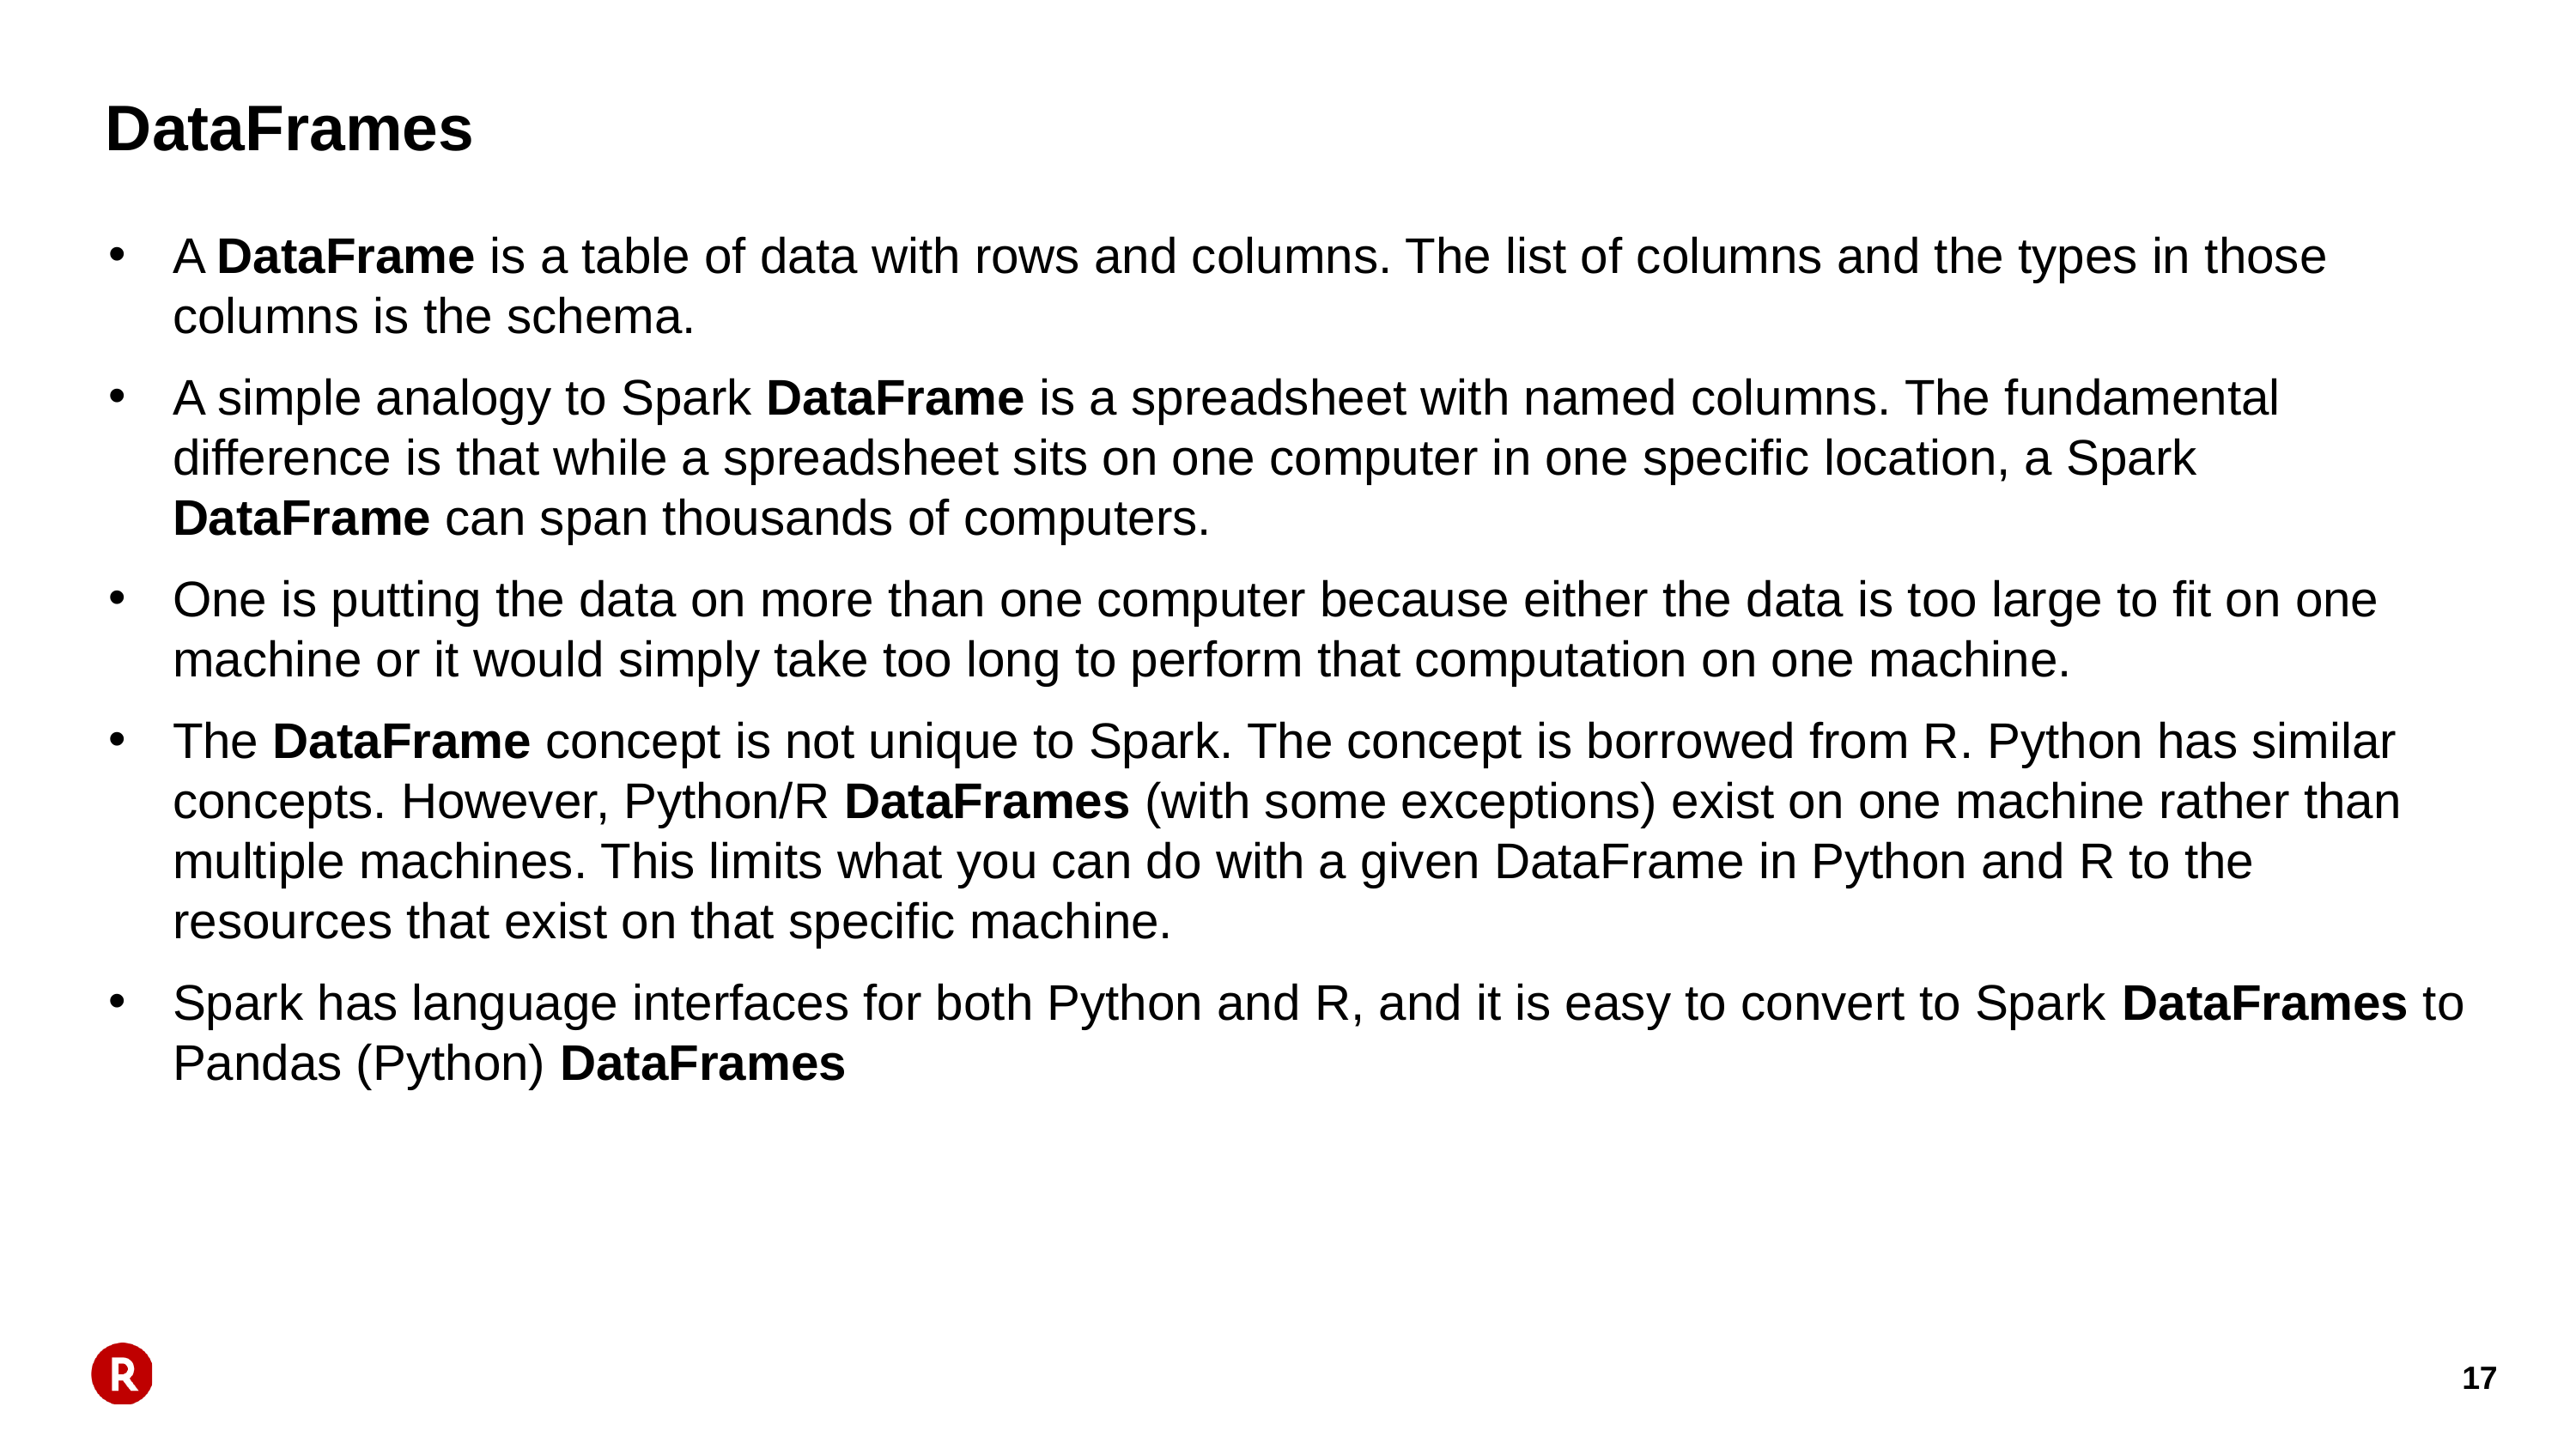

# DataFrames
A DataFrame is a table of data with rows and columns. The list of columns and the types in those columns is the schema.
A simple analogy to Spark DataFrame is a spreadsheet with named columns. The fundamental difference is that while a spreadsheet sits on one computer in one specific location, a Spark DataFrame can span thousands of computers.
One is putting the data on more than one computer because either the data is too large to fit on one machine or it would simply take too long to perform that computation on one machine.
The DataFrame concept is not unique to Spark. The concept is borrowed from R. Python has similar concepts. However, Python/R DataFrames (with some exceptions) exist on one machine rather than multiple machines. This limits what you can do with a given DataFrame in Python and R to the resources that exist on that specific machine.
Spark has language interfaces for both Python and R, and it is easy to convert to Spark DataFrames to Pandas (Python) DataFrames